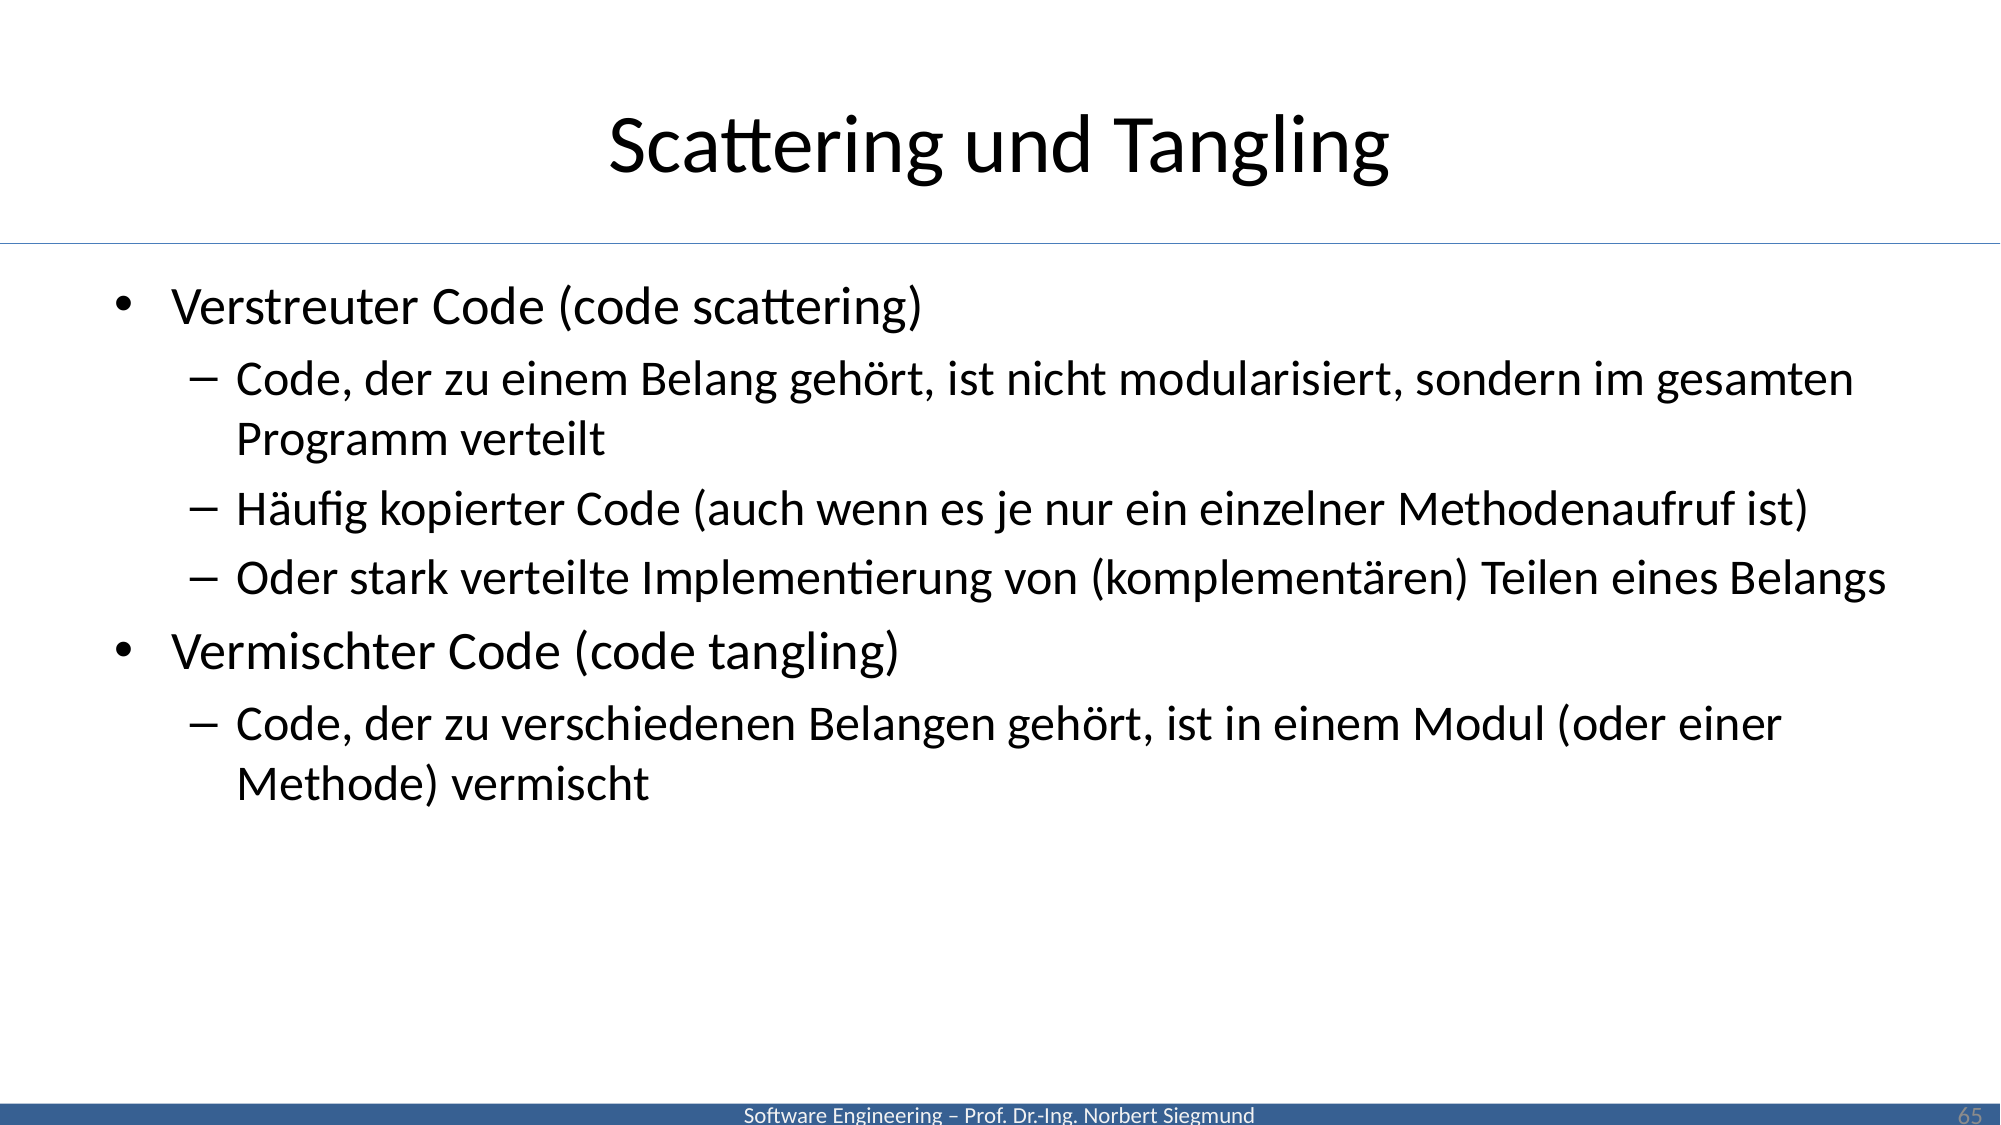

# Scattering und Tangling
Verstreuter Code (code scattering)
Code, der zu einem Belang gehört, ist nicht modularisiert, sondern im gesamten Programm verteilt
Häufig kopierter Code (auch wenn es je nur ein einzelner Methodenaufruf ist)
Oder stark verteilte Implementierung von (komplementären) Teilen eines Belangs
Vermischter Code (code tangling)
Code, der zu verschiedenen Belangen gehört, ist in einem Modul (oder einer Methode) vermischt
65